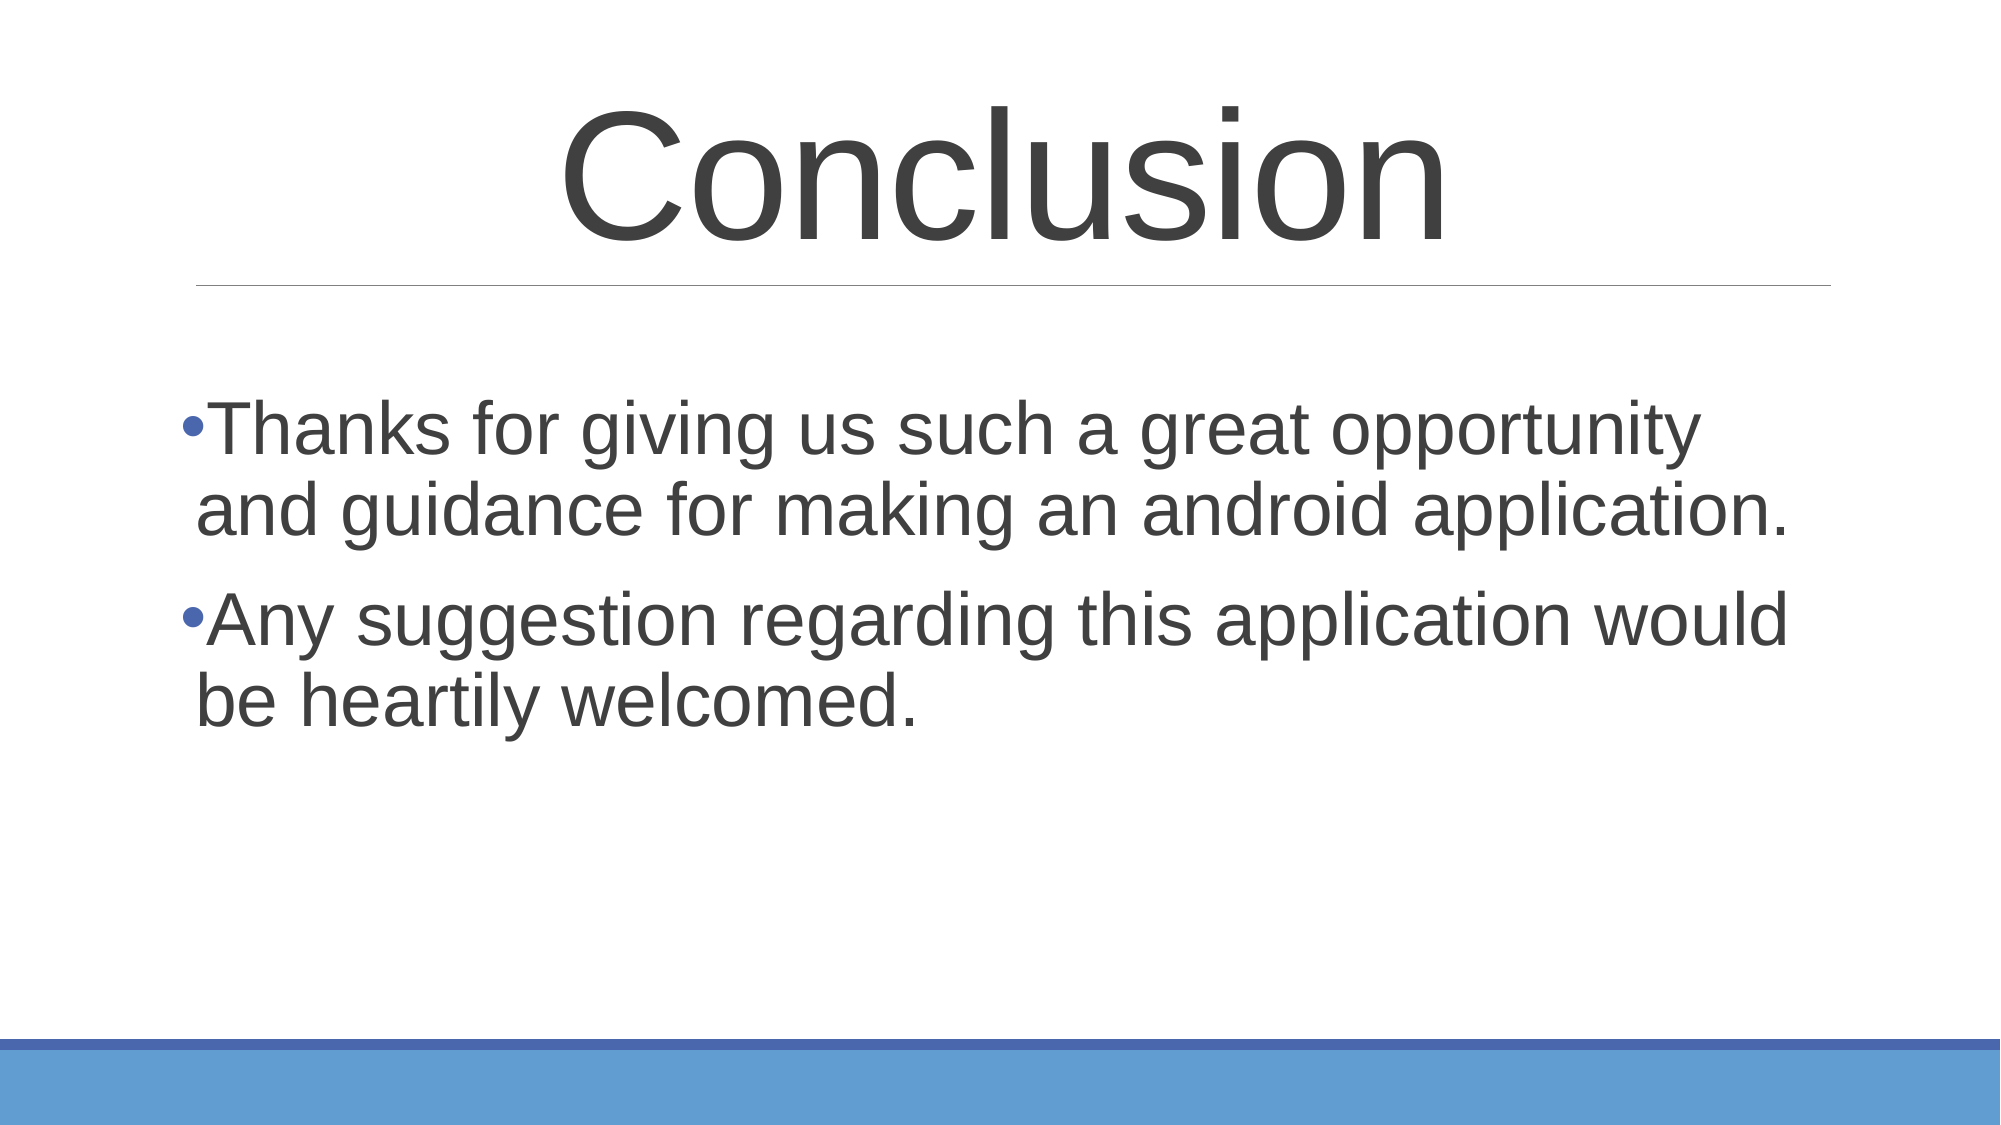

# Conclusion

Thanks for giving us such a great opportunity and guidance for making an android application.
Any suggestion regarding this application would be heartily welcomed.